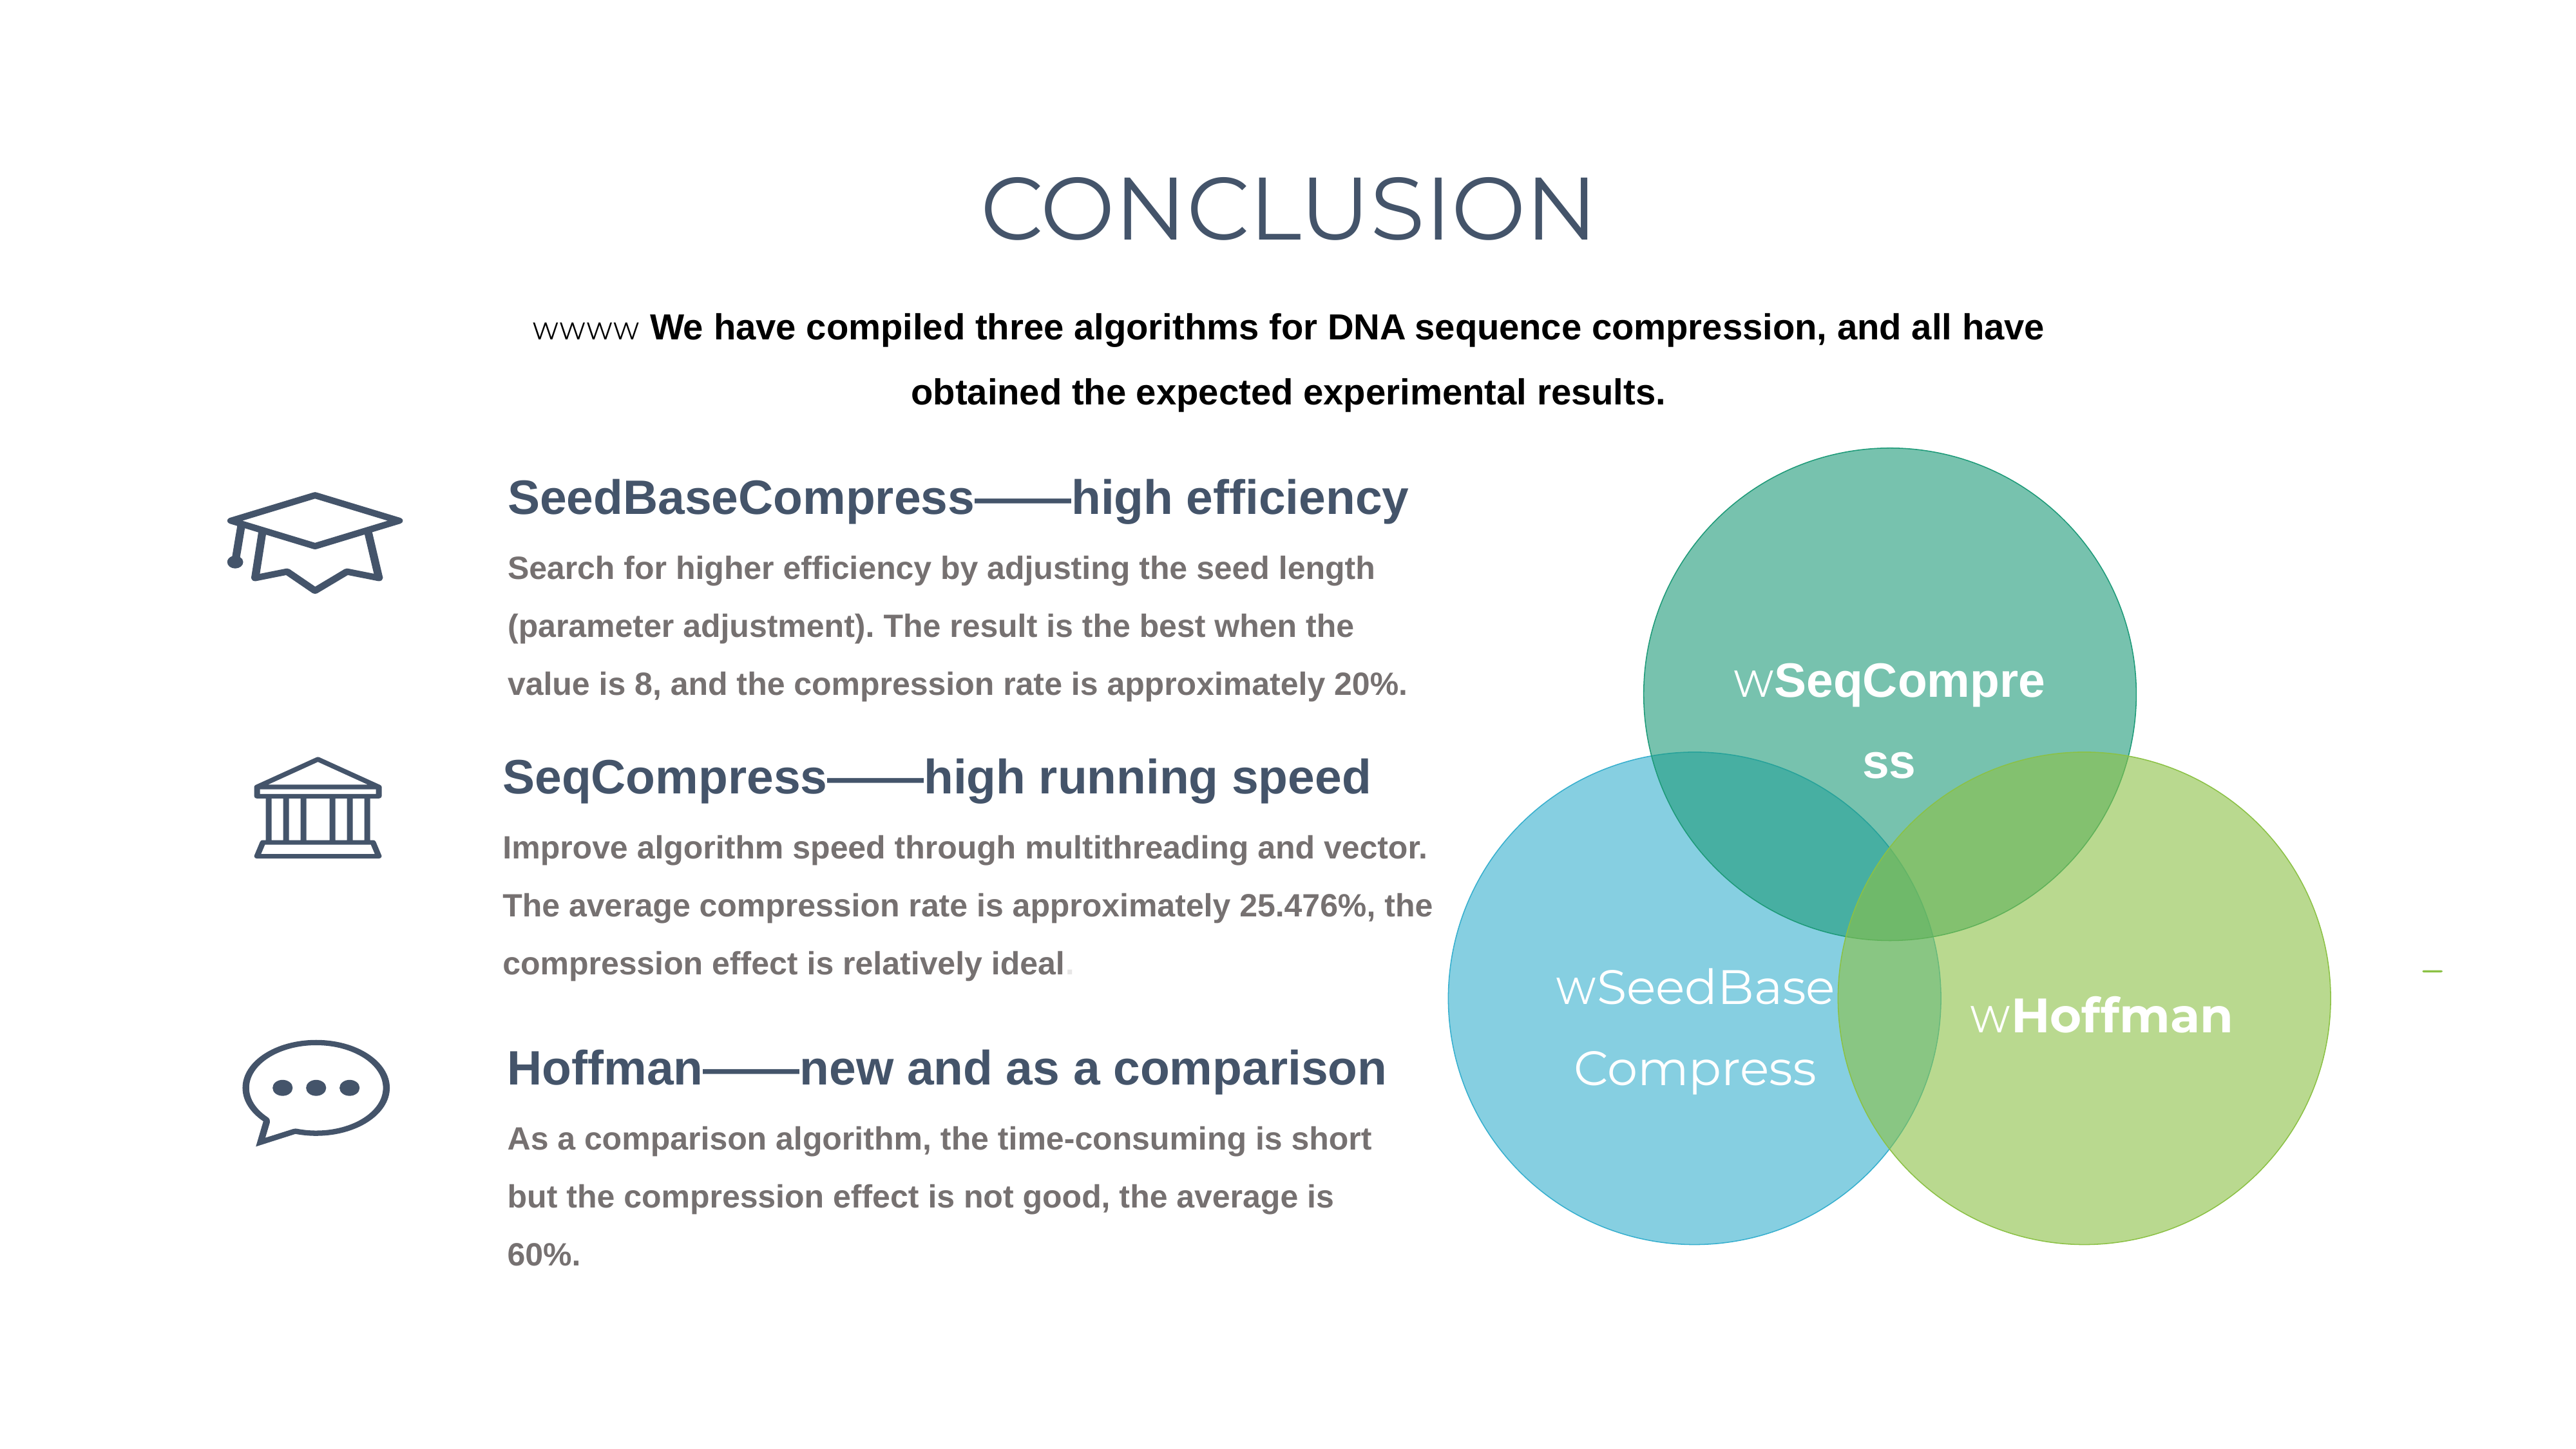

CONCLUSION
WWWW We have compiled three algorithms for DNA sequence compression, and all have obtained the expected experimental results.

WSeqCompress

WSeedBase
Compress
WHoffman

SeedBaseCompress——high efficiency

Search for higher efficiency by adjusting the seed length (parameter adjustment). The result is the best when the value is 8, and the compression rate is approximately 20%.
SeqCompress——high running speed

Improve algorithm speed through multithreading and vector.
The average compression rate is approximately 25.476%, the compression effect is relatively ideal.
Hoffman——new and as a comparison

As a comparison algorithm, the time-consuming is short but the compression effect is not good, the average is 60%.